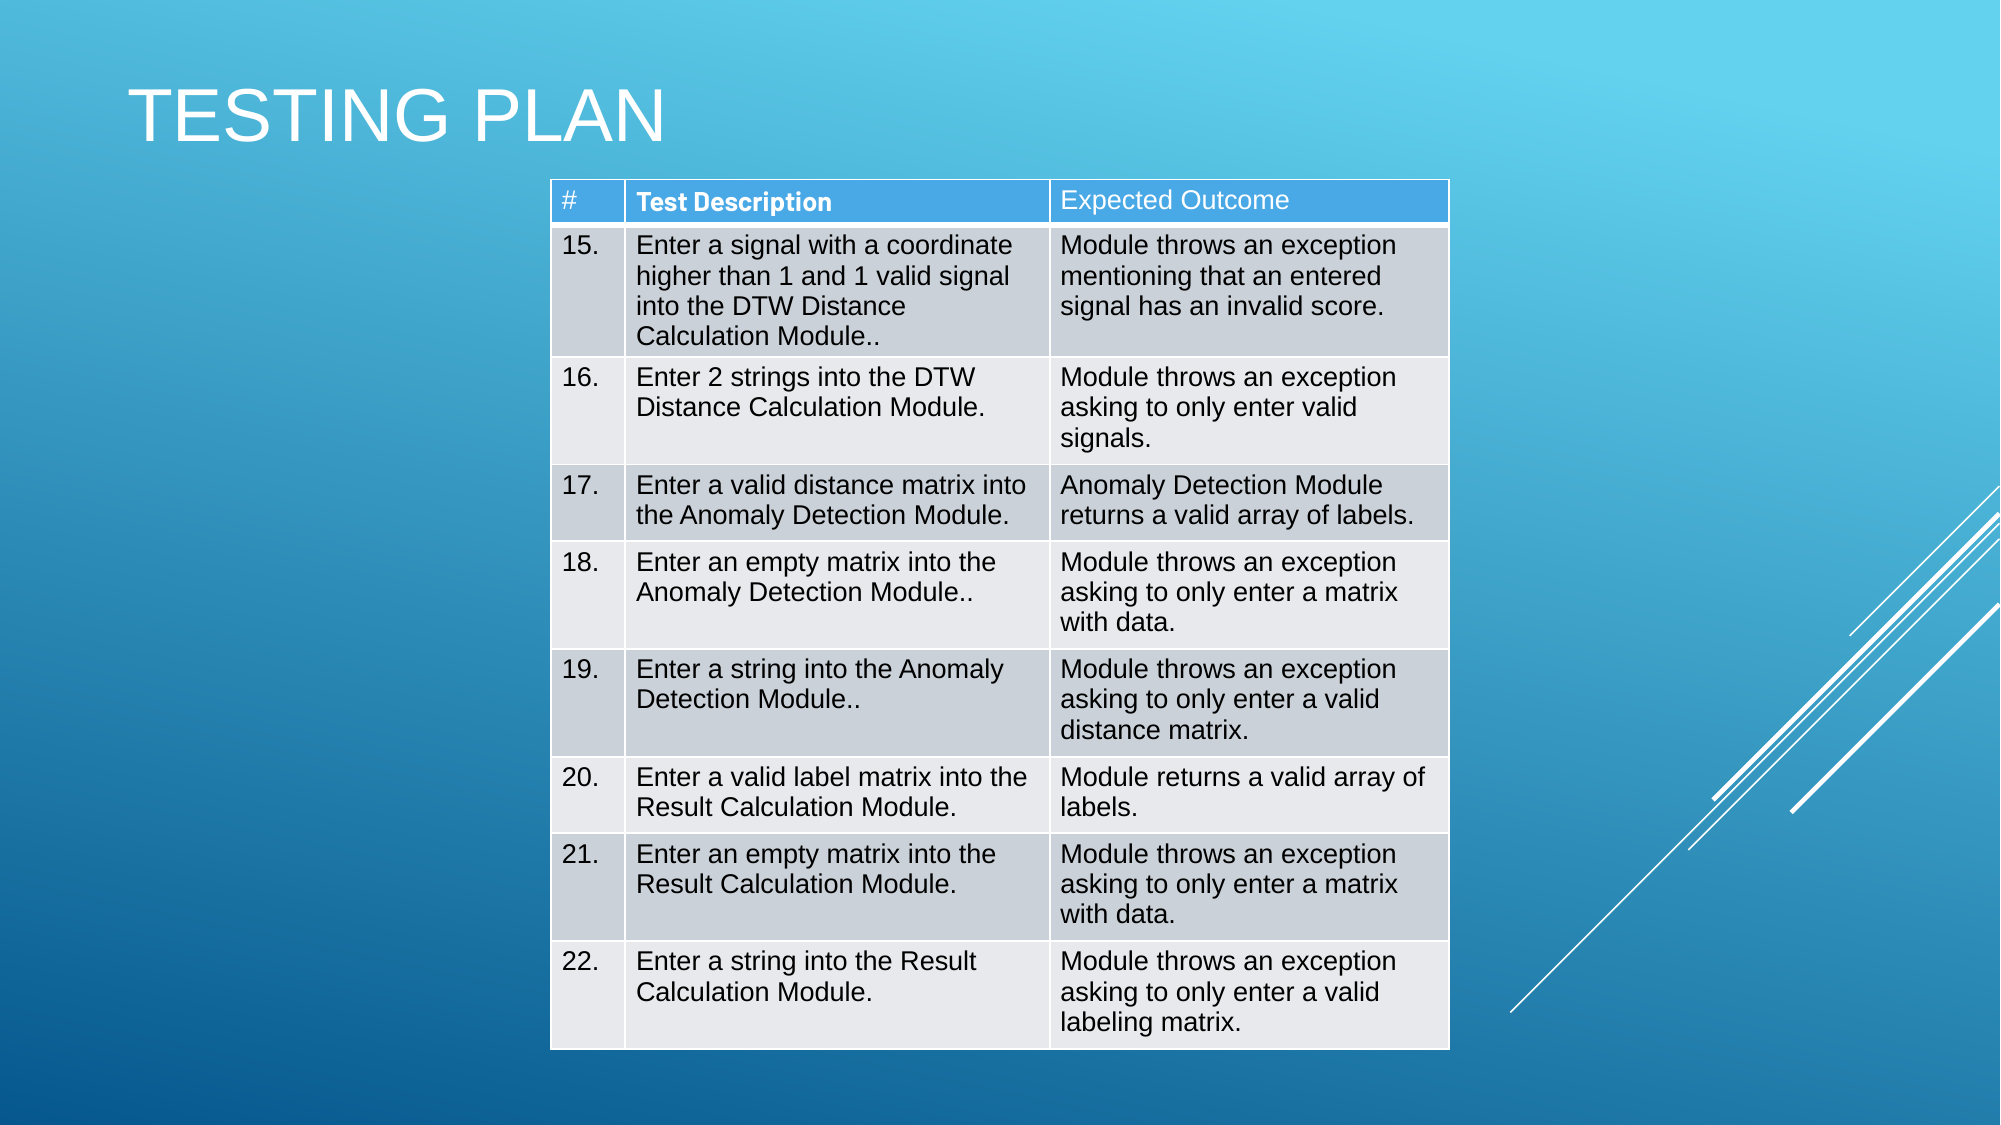

# TESTING PLAN
| # | Test Description | Expected Outcome |
| --- | --- | --- |
| 15. | Enter a signal with a coordinate higher than 1 and 1 valid signal into the DTW Distance Calculation Module.. | Module throws an exception mentioning that an entered signal has an invalid score. |
| 16. | Enter 2 strings into the DTW Distance Calculation Module. | Module throws an exception asking to only enter valid signals. |
| 17. | Enter a valid distance matrix into the Anomaly Detection Module. | Anomaly Detection Module returns a valid array of labels. |
| 18. | Enter an empty matrix into the Anomaly Detection Module.. | Module throws an exception asking to only enter a matrix with data. |
| 19. | Enter a string into the Anomaly Detection Module.. | Module throws an exception asking to only enter a valid distance matrix. |
| 20. | Enter a valid label matrix into the Result Calculation Module. | Module returns a valid array of labels. |
| 21. | Enter an empty matrix into the Result Calculation Module. | Module throws an exception asking to only enter a matrix with data. |
| 22. | Enter a string into the Result Calculation Module. | Module throws an exception asking to only enter a valid labeling matrix. |